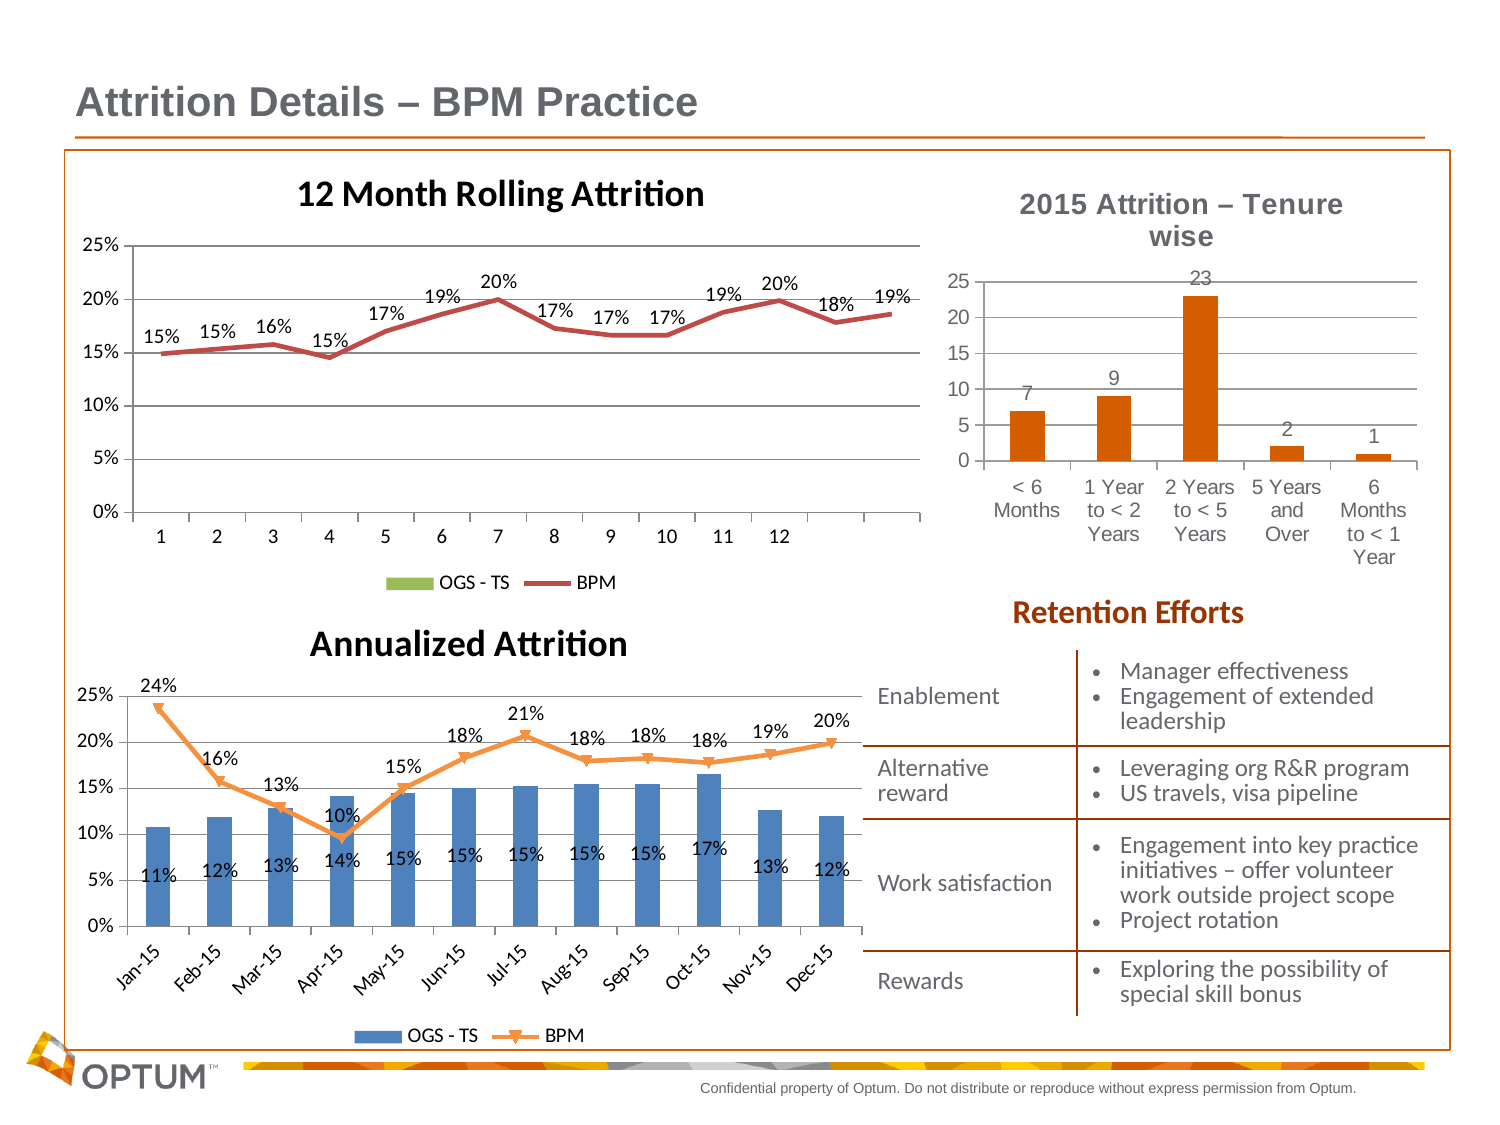

# Attrition Details – BPM Practice

### Chart: 12 Month Rolling Attrition

| Category | OGS - TS | BPM |
|---|---|---|

### Chart: 2015 Attrition – Tenure wise

| Category | KARUNAKARAN,VIVEK |
|---|---|
| < 6 Months | 7.0 |
| 1 Year to < 2 Years | 9.0 |
| 2 Years to < 5 Years | 23.0 |
| 5 Years and Over | 2.0 |
| 6 Months to < 1 Year | 1.0 |
Retention Efforts

### Chart: Annualized Attrition

| Category | OGS - TS | BPM |
|---|---|---|
| 42005 | 0.108 | 0.23684210526315788 |
| 42036 | 0.1185 | 0.15737704918032788 |
| 42064 | 0.1282 | 0.12903225806451613 |
| 42095 | 0.1412 | 0.09569377990430622 |
| 42125 | 0.1452 | 0.14943960149439603 |
| 42156 | 0.1509 | 0.18292682926829268 |
| 42186 | 0.1521 | 0.20689655172413793 |
| 42217 | 0.1547 | 0.17964071856287425 |
| 42248 | 0.1548 | 0.18253968253968253 |
| 42278 | 0.1661 | 0.1777251184834123 |
| 42309 | 0.127 | 0.18669527896995705 |
| 42339 | 0.12 | 0.19902439024390242 |
| Enablement | Manager effectiveness Engagement of extended leadership |
| --- | --- |
| Alternative reward | Leveraging org R&R program US travels, visa pipeline |
| Work satisfaction | Engagement into key practice initiatives – offer volunteer work outside project scope Project rotation |
| Rewards | Exploring the possibility of special skill bonus |